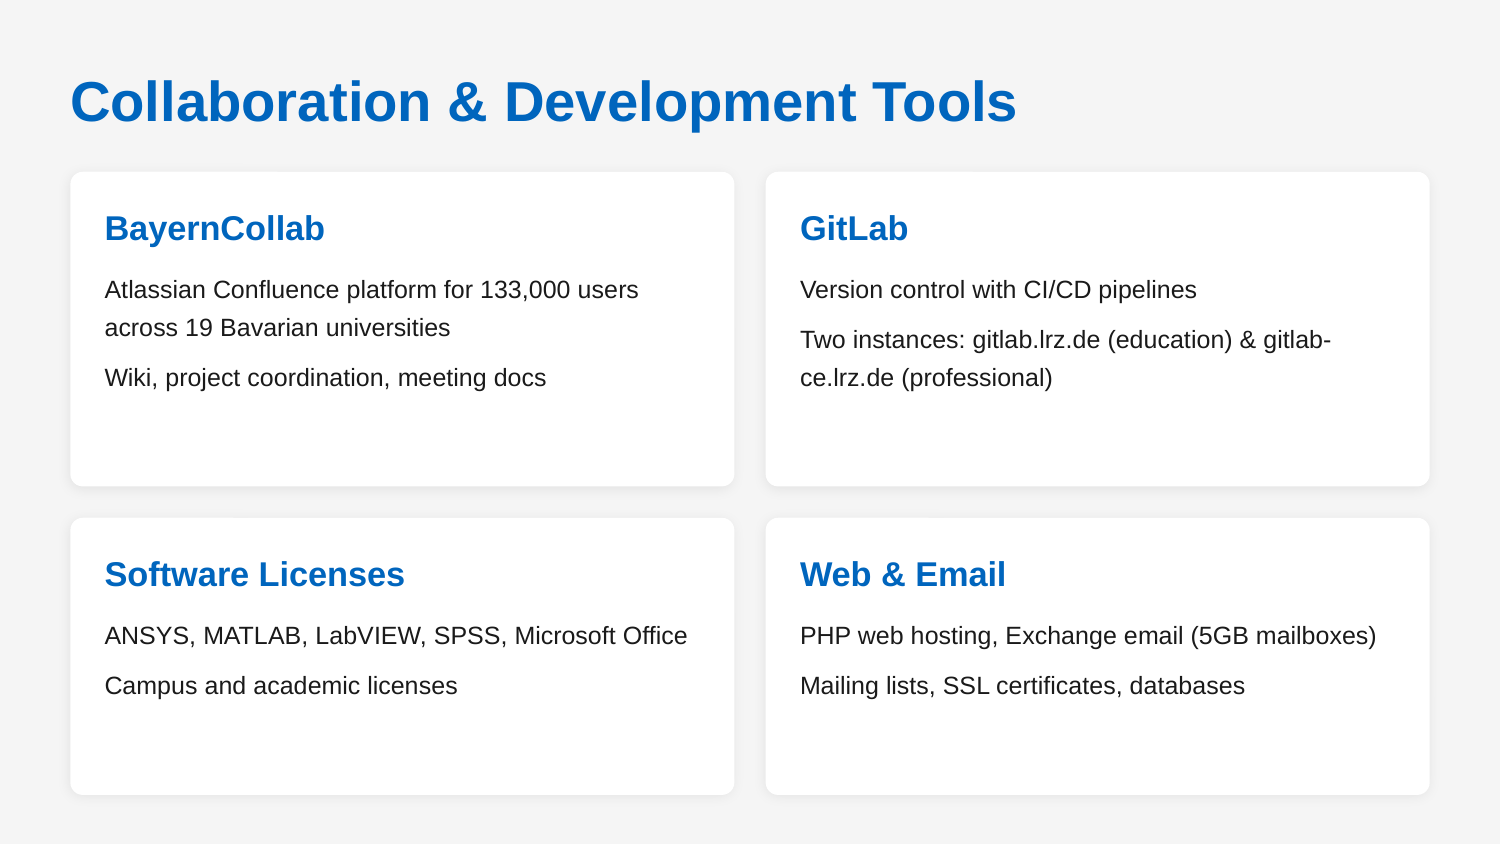

Collaboration & Development Tools

BayernCollab
GitLab
Atlassian Confluence platform for 133,000 users across 19 Bavarian universities
Version control with CI/CD pipelines
Two instances: gitlab.lrz.de (education) & gitlab-ce.lrz.de (professional)
Wiki, project coordination, meeting docs

Software Licenses
Web & Email
ANSYS, MATLAB, LabVIEW, SPSS, Microsoft Office
PHP web hosting, Exchange email (5GB mailboxes)
Campus and academic licenses
Mailing lists, SSL certificates, databases